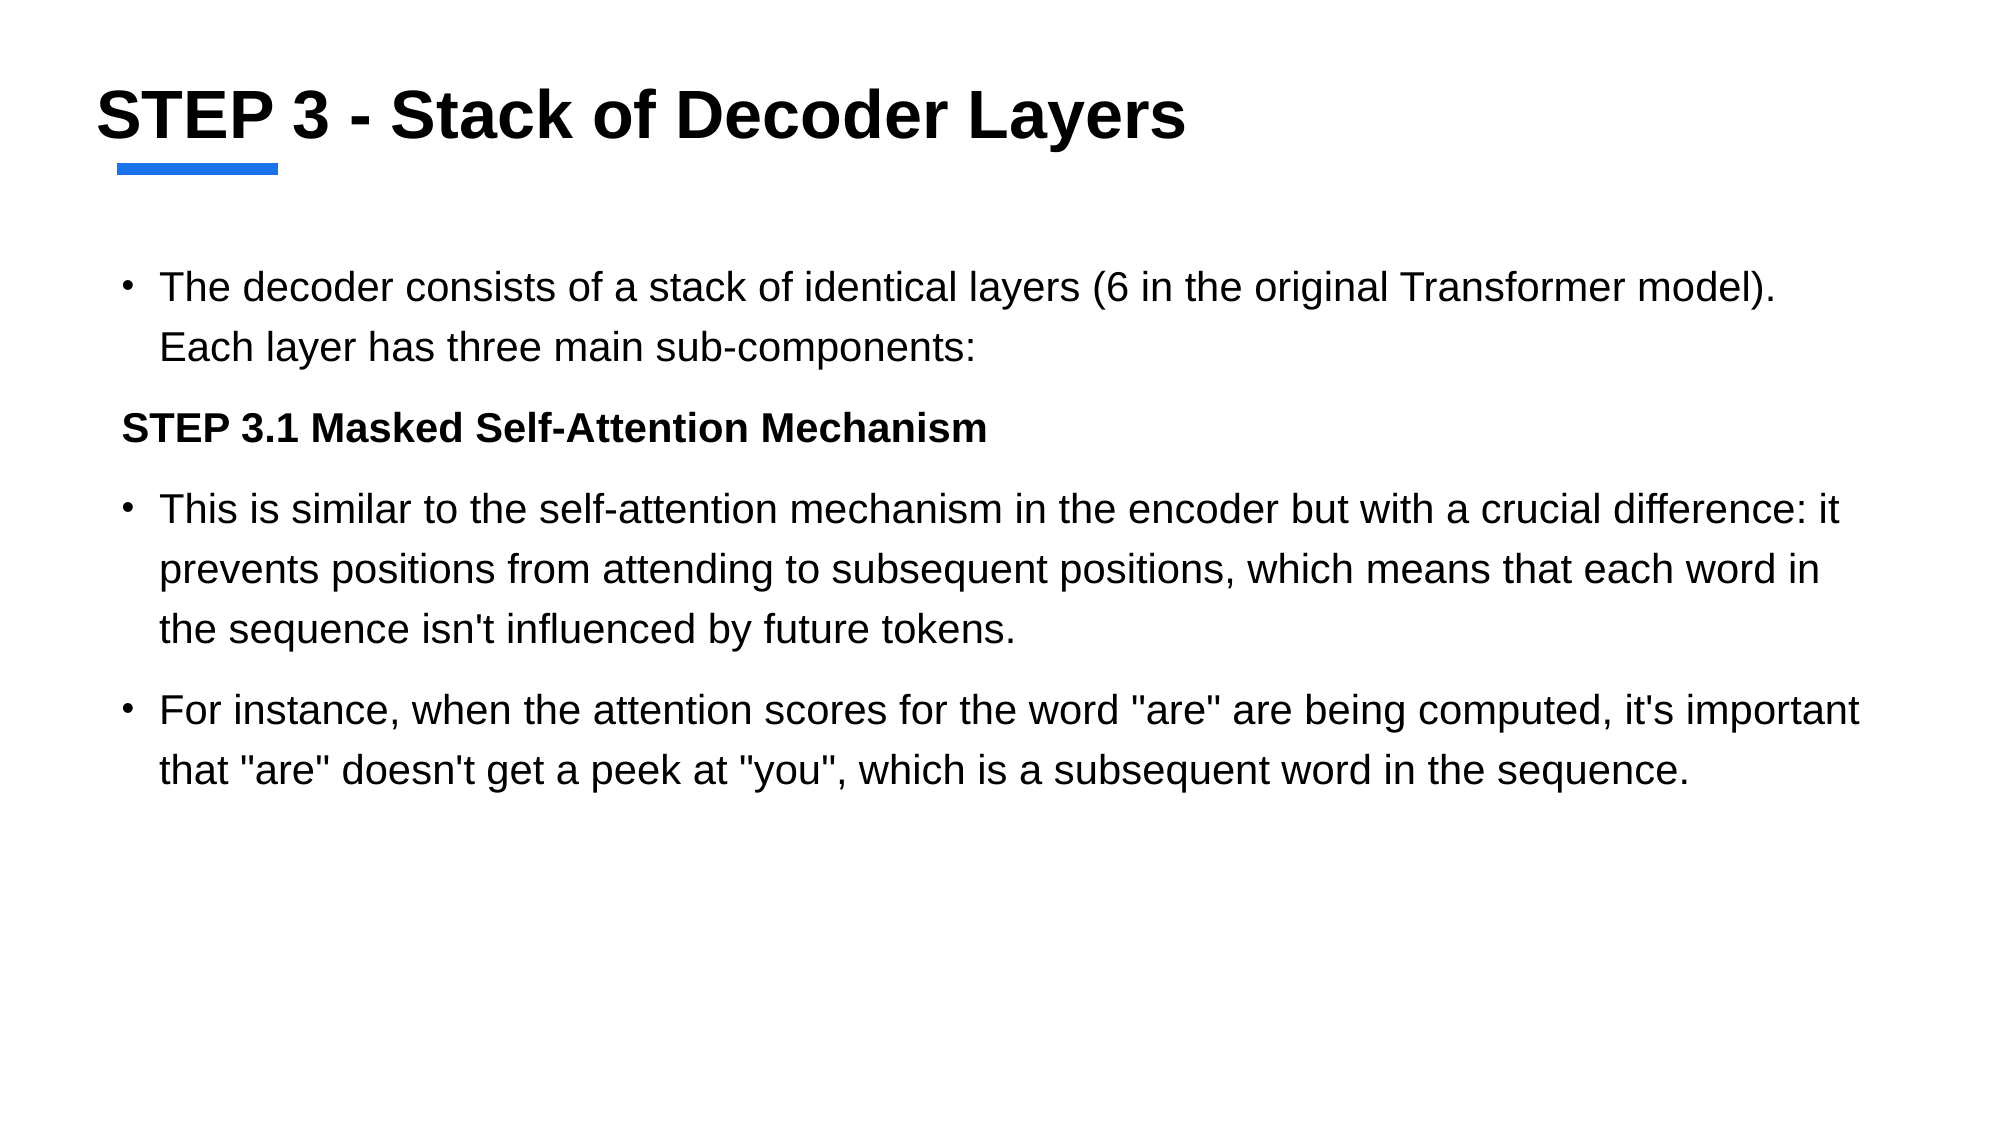

# STEP 3 - Stack of Decoder Layers
The decoder consists of a stack of identical layers (6 in the original Transformer model). Each layer has three main sub-components:
STEP 3.1 Masked Self-Attention Mechanism
This is similar to the self-attention mechanism in the encoder but with a crucial difference: it prevents positions from attending to subsequent positions, which means that each word in the sequence isn't influenced by future tokens.
For instance, when the attention scores for the word "are" are being computed, it's important that "are" doesn't get a peek at "you", which is a subsequent word in the sequence.